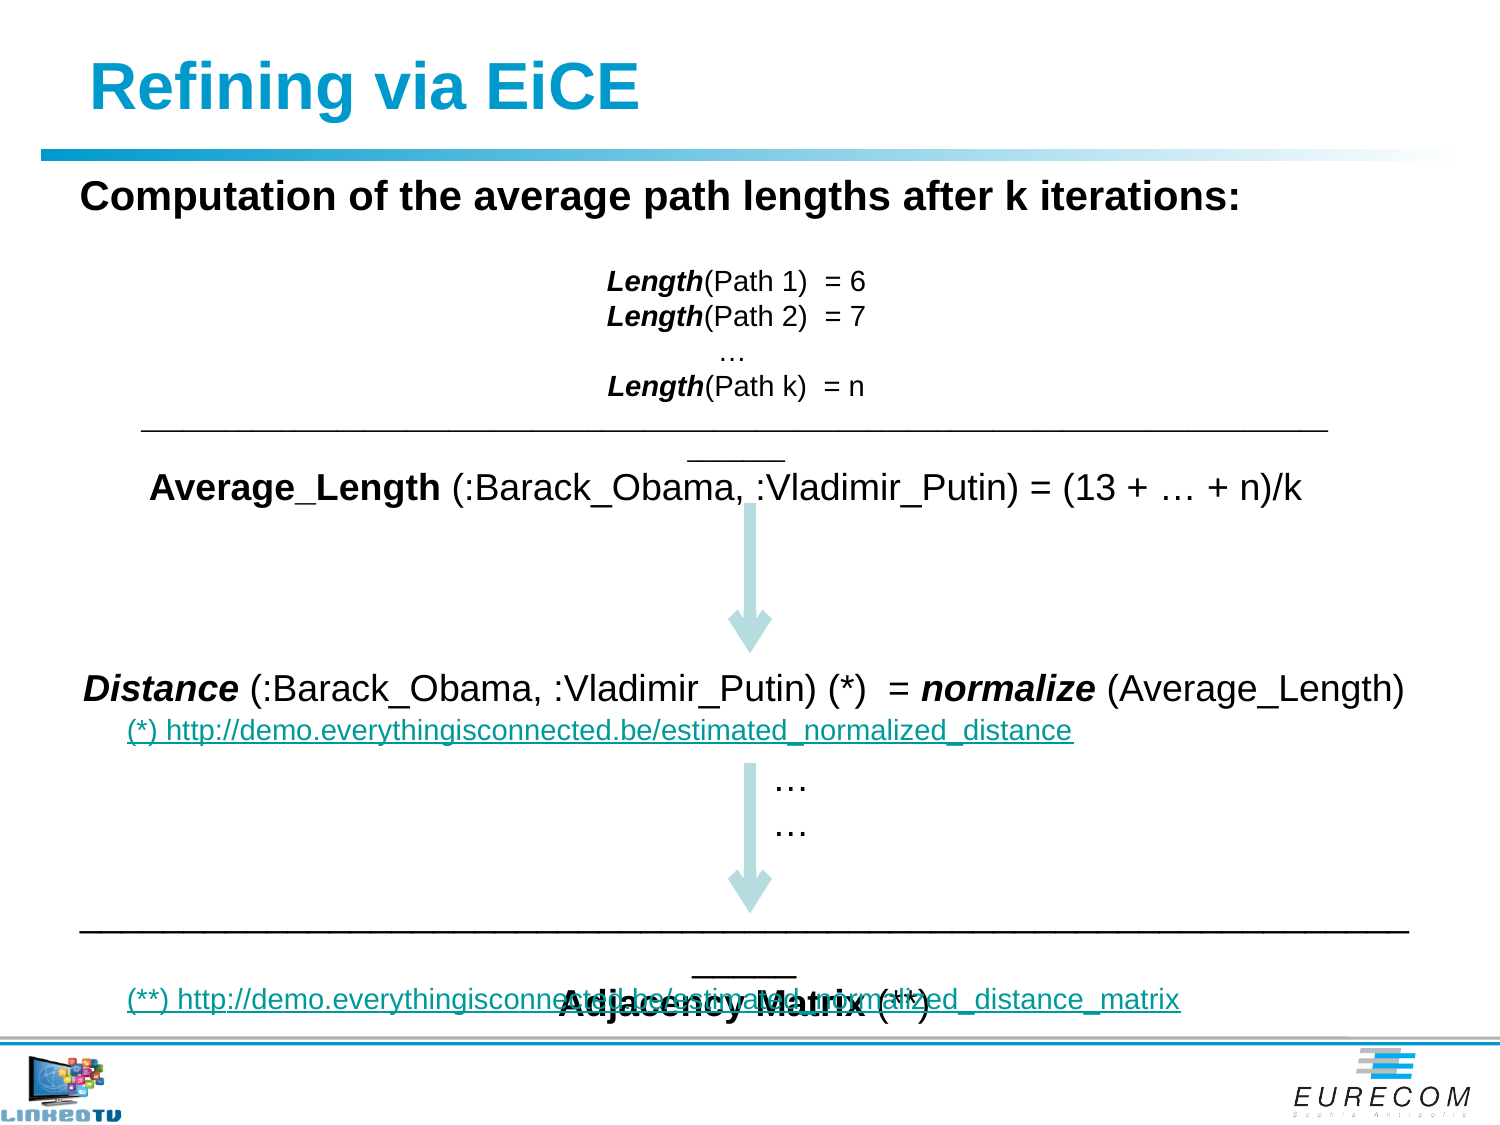

Refining via EiCE
Computation of the average path lengths after k iterations:
Length(Path 1)  = 6
Length(Path 2)  = 7
…
Length(Path k)  = n
____________________________________________________________________________________________
Average_Length (:Barack_Obama, :Vladimir_Putin) = (13 + … + n)/k
Distance (:Barack_Obama, :Vladimir_Putin) (*)  = normalize (Average_Length)

         …
         …

_____________________________________________________________________
Adjacency Matrix (**)
(*) http://demo.everythingisconnected.be/estimated_normalized_distance
(**) http://demo.everythingisconnected.be/estimated_normalized_distance_matrix